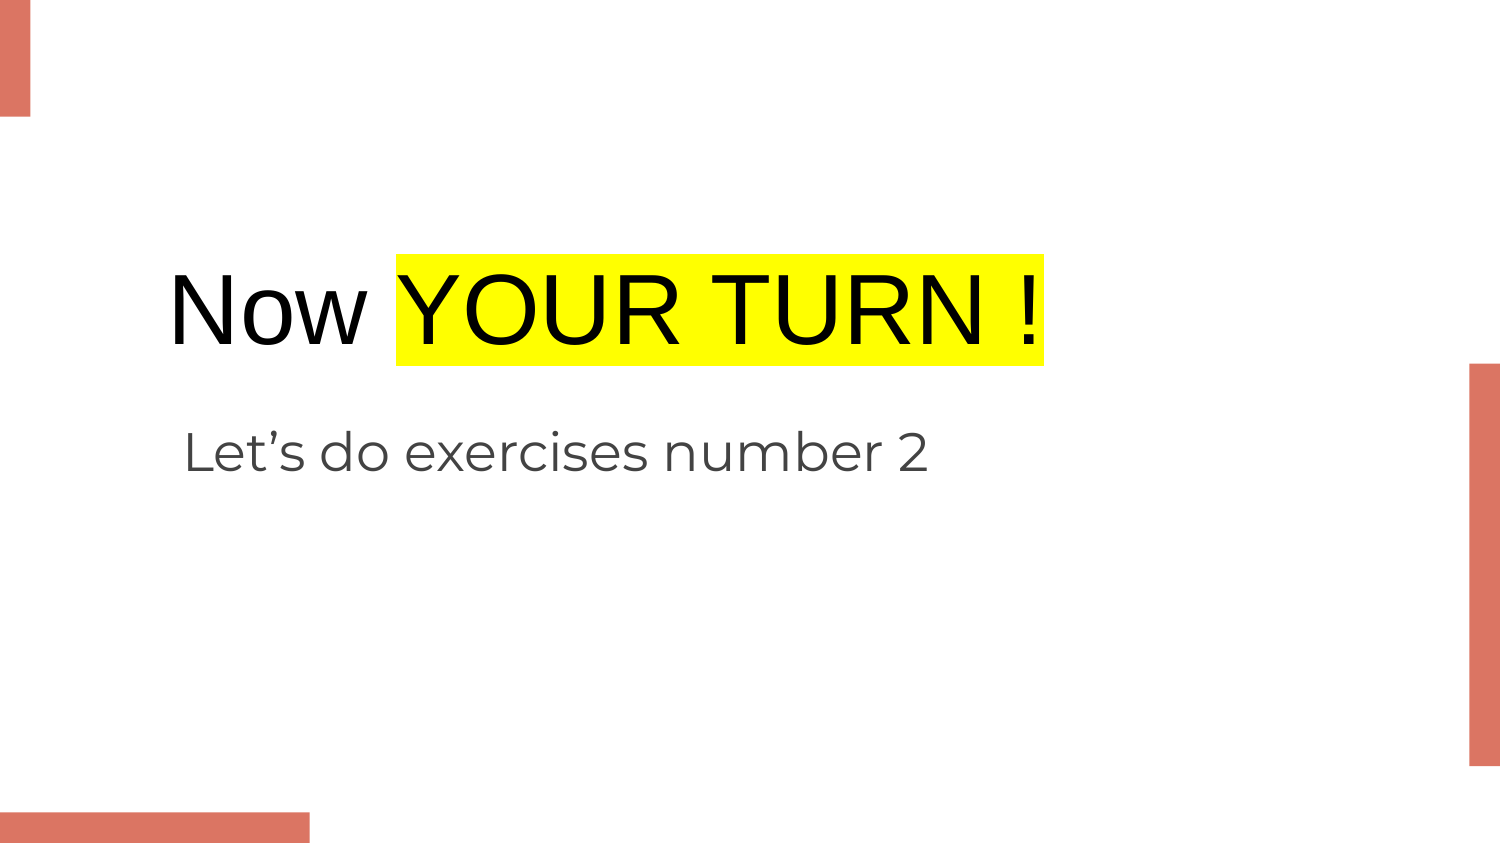

Now YOUR TURN !
Let’s do exercises number 2